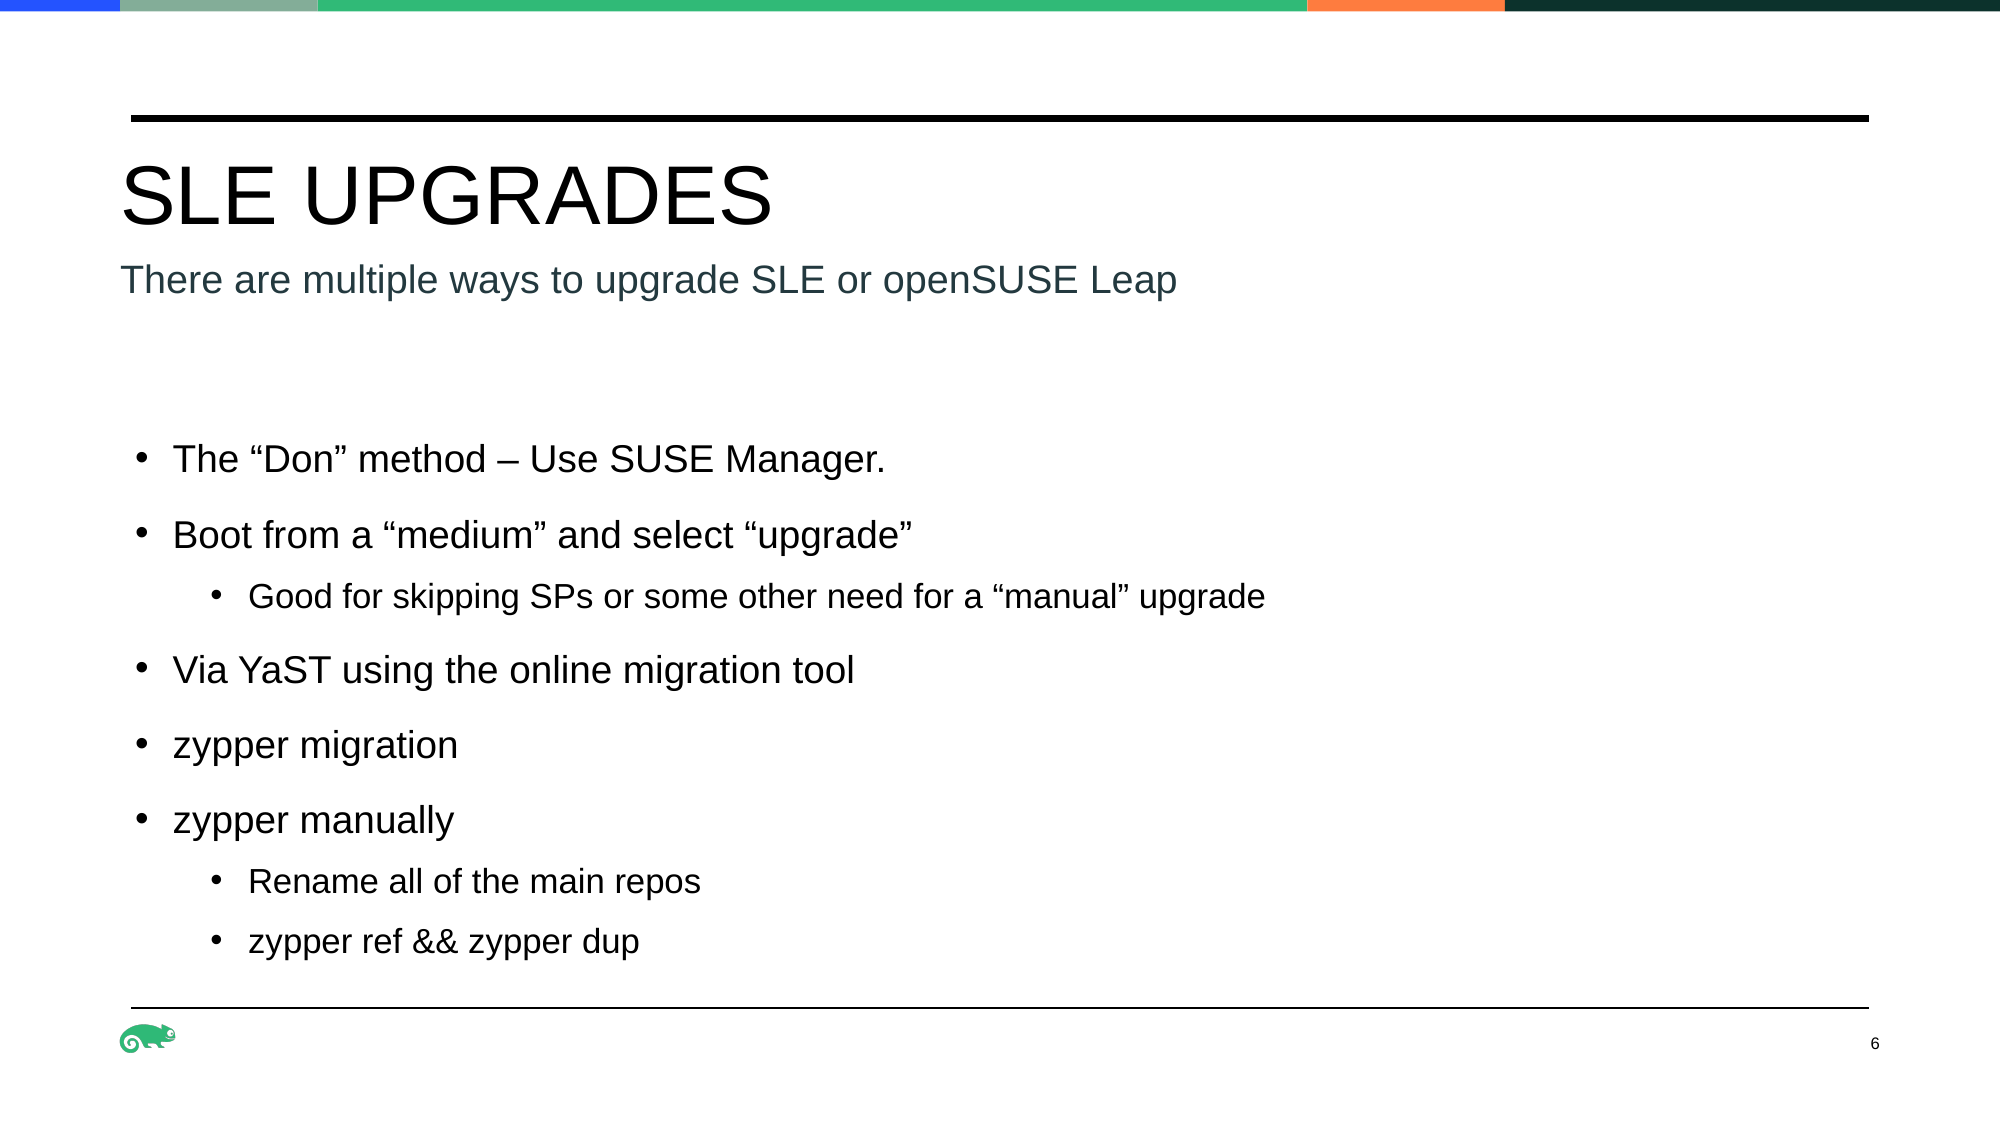

# SLE upgrades
There are multiple ways to upgrade SLE or openSUSE Leap
The “Don” method – Use SUSE Manager.
Boot from a “medium” and select “upgrade”
Good for skipping SPs or some other need for a “manual” upgrade
Via YaST using the online migration tool
zypper migration
zypper manually
Rename all of the main repos
zypper ref && zypper dup
6